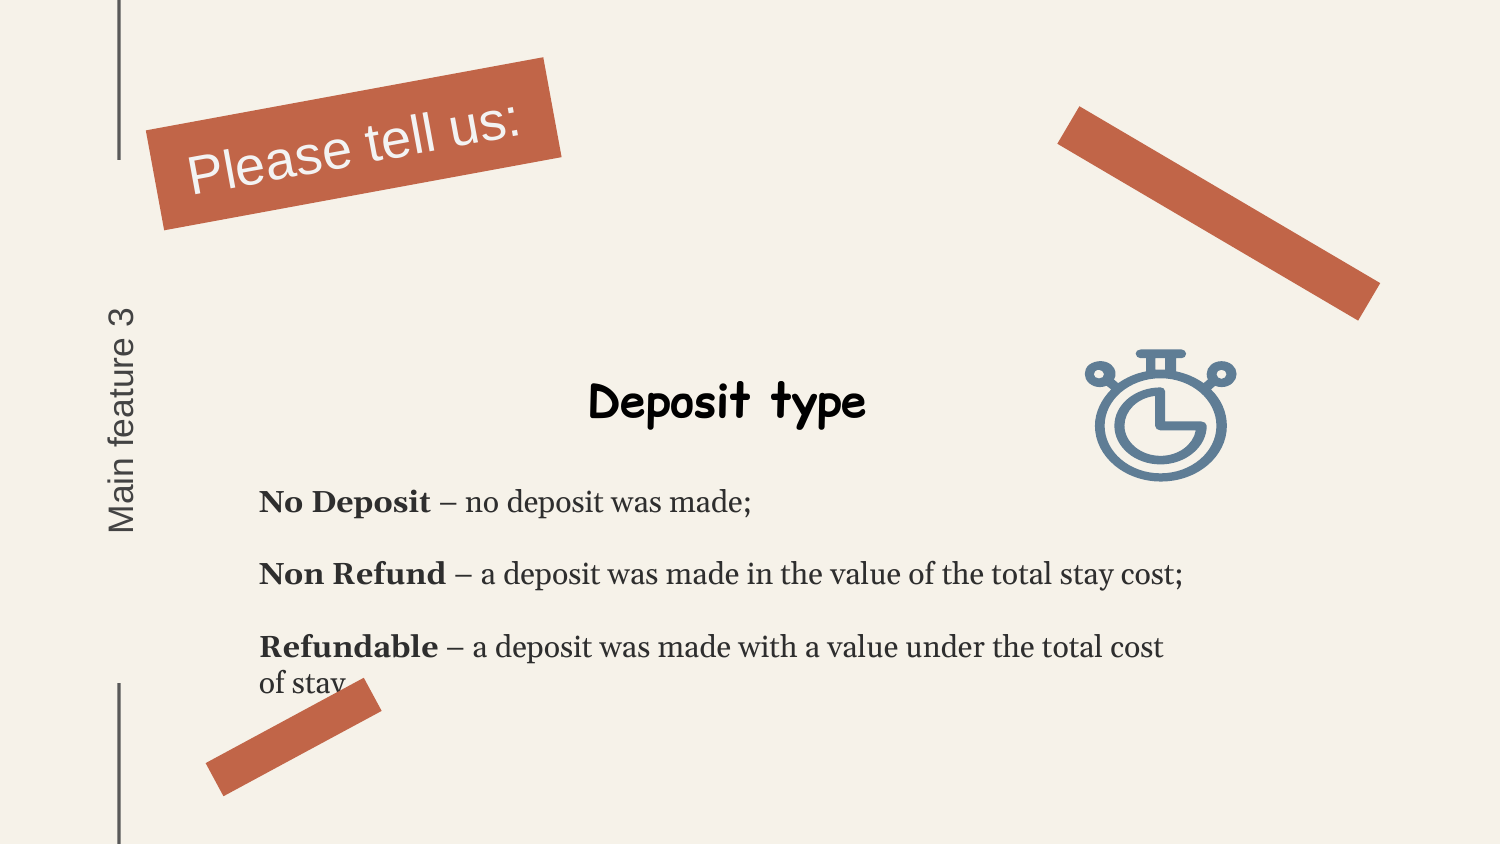

Please tell us:

Deposit type

No Deposit – no deposit was made;

Non Refund – a deposit was made in the value of the total stay cost;

Refundable – a deposit was made with a value under the total cost of stay.
# Main feature 3